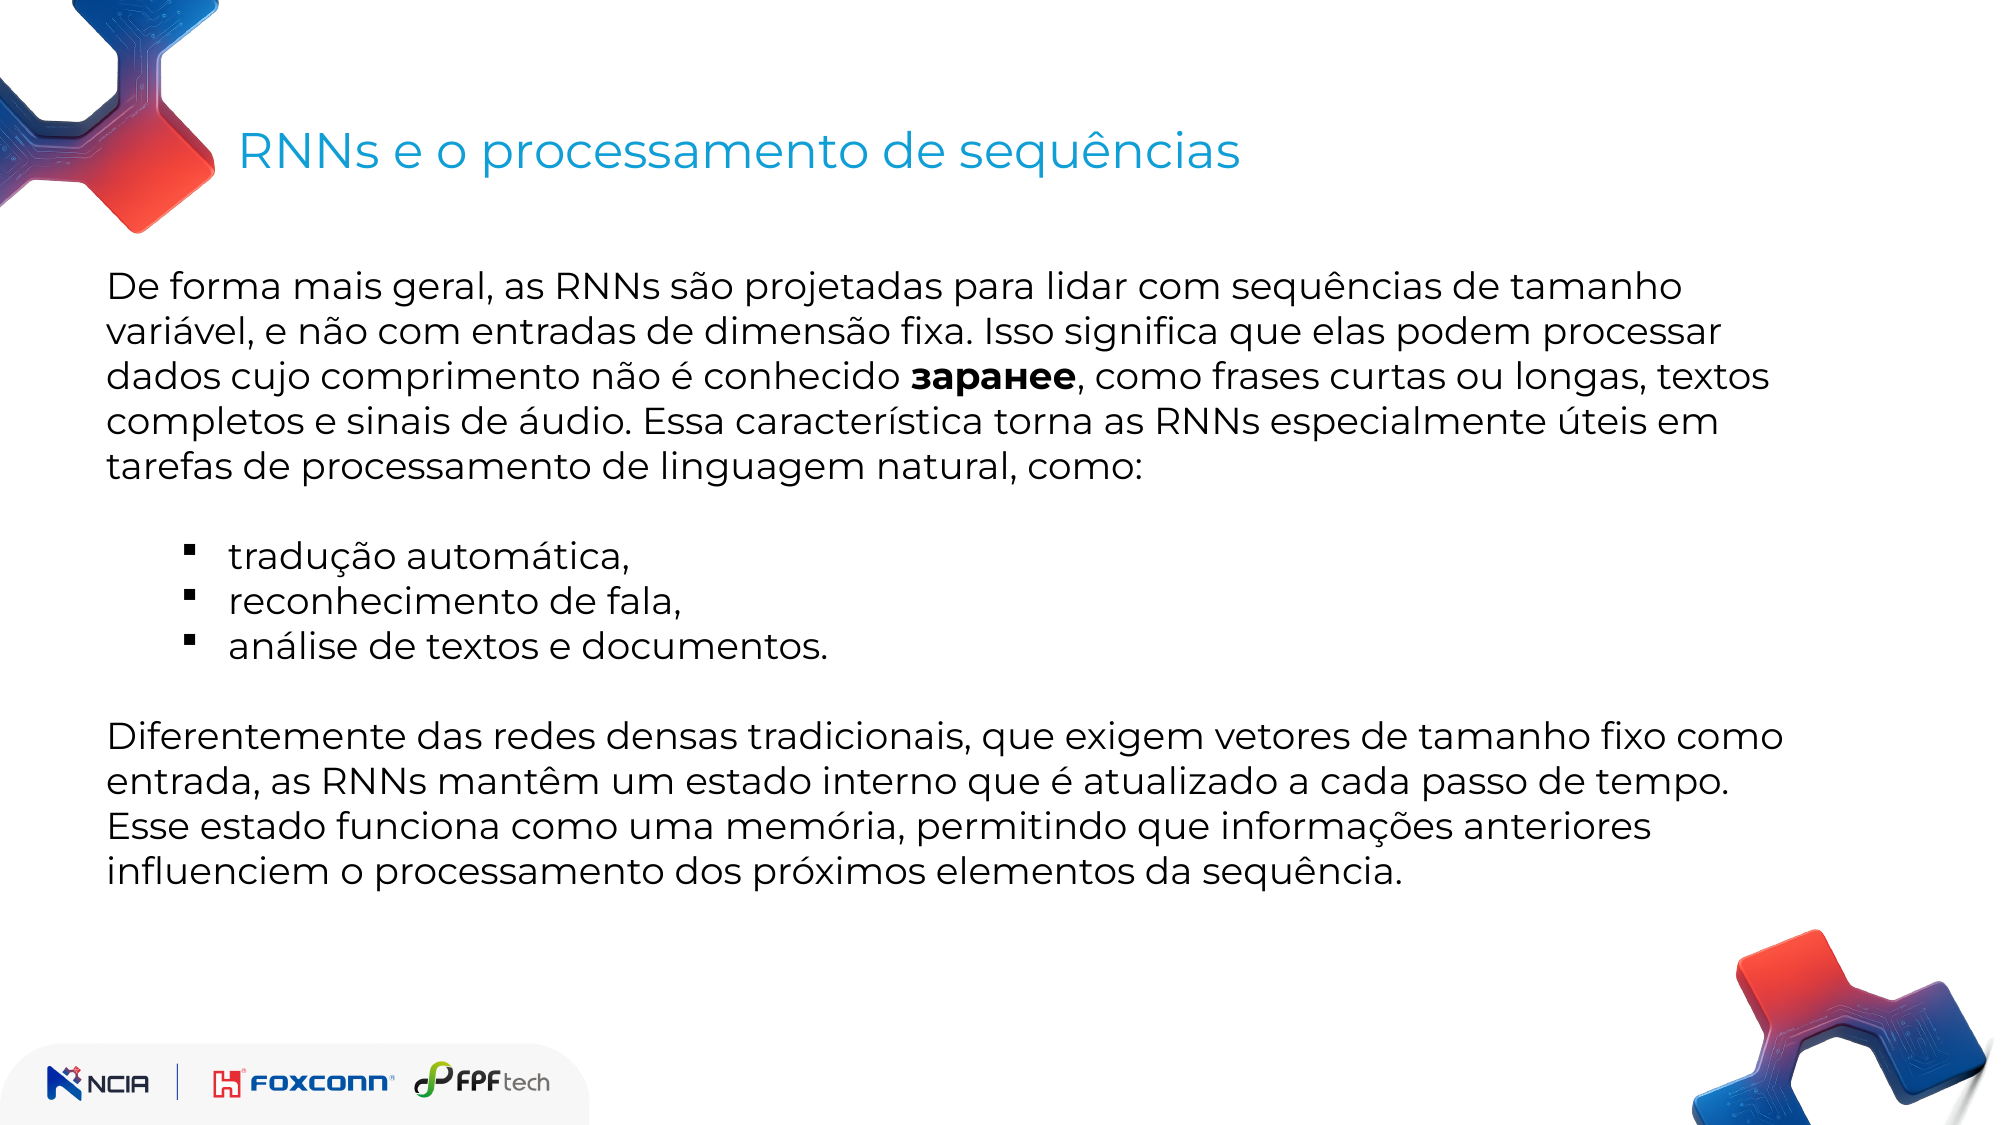

RNNs e o processamento de sequências
De forma mais geral, as RNNs são projetadas para lidar com sequências de tamanho variável, e não com entradas de dimensão fixa. Isso significa que elas podem processar dados cujo comprimento não é conhecido заранее, como frases curtas ou longas, textos completos e sinais de áudio. Essa característica torna as RNNs especialmente úteis em tarefas de processamento de linguagem natural, como:

tradução automática,
reconhecimento de fala,
análise de textos e documentos.

Diferentemente das redes densas tradicionais, que exigem vetores de tamanho fixo como entrada, as RNNs mantêm um estado interno que é atualizado a cada passo de tempo.
Esse estado funciona como uma memória, permitindo que informações anteriores influenciem o processamento dos próximos elementos da sequência.